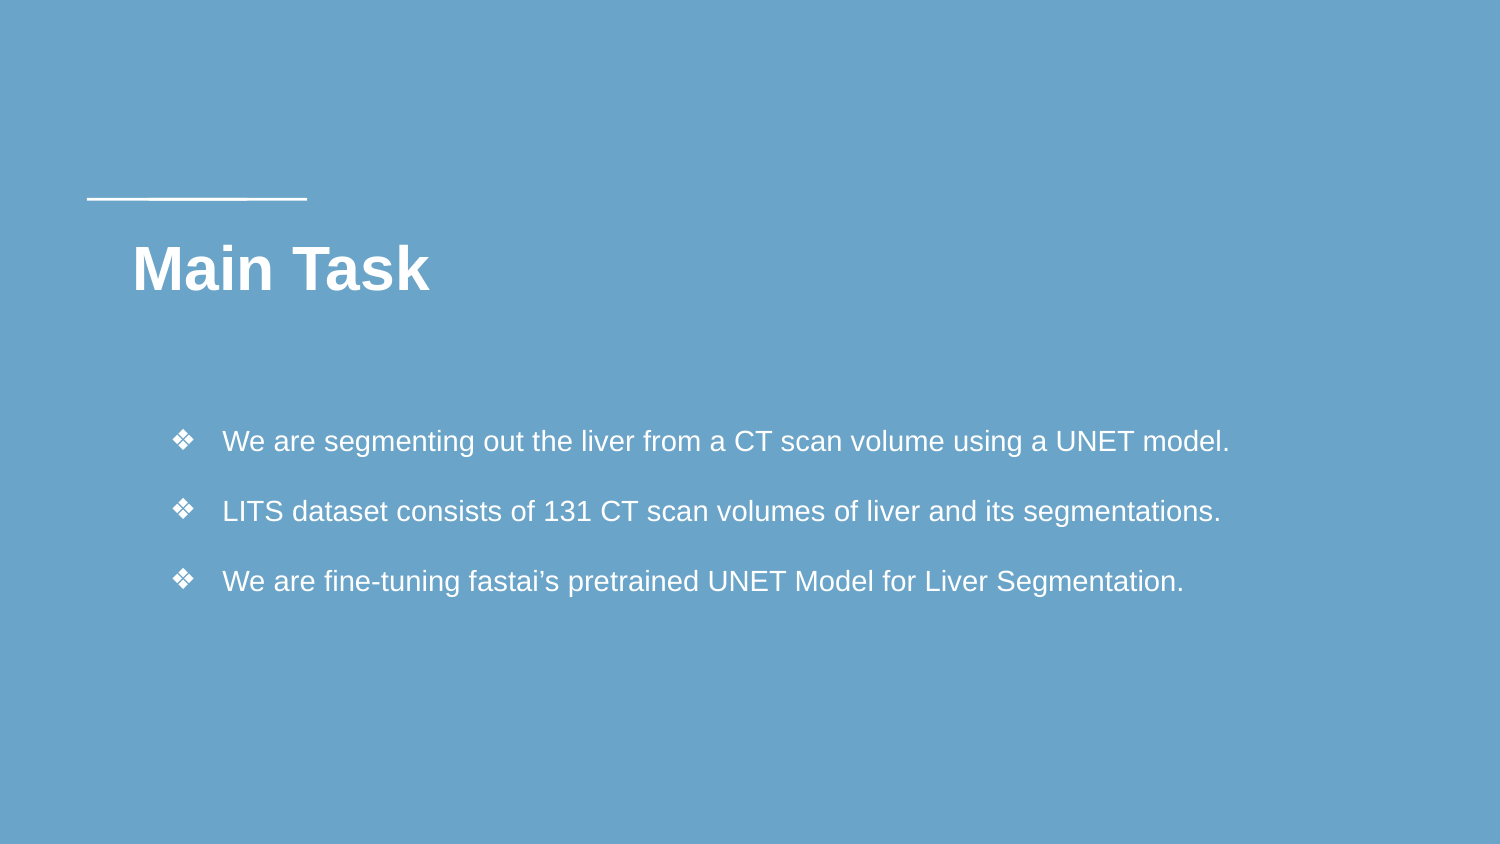

# Main Task

We are segmenting out the liver from a CT scan volume using a UNET model.
LITS dataset consists of 131 CT scan volumes of liver and its segmentations.
We are fine-tuning fastai’s pretrained UNET Model for Liver Segmentation.